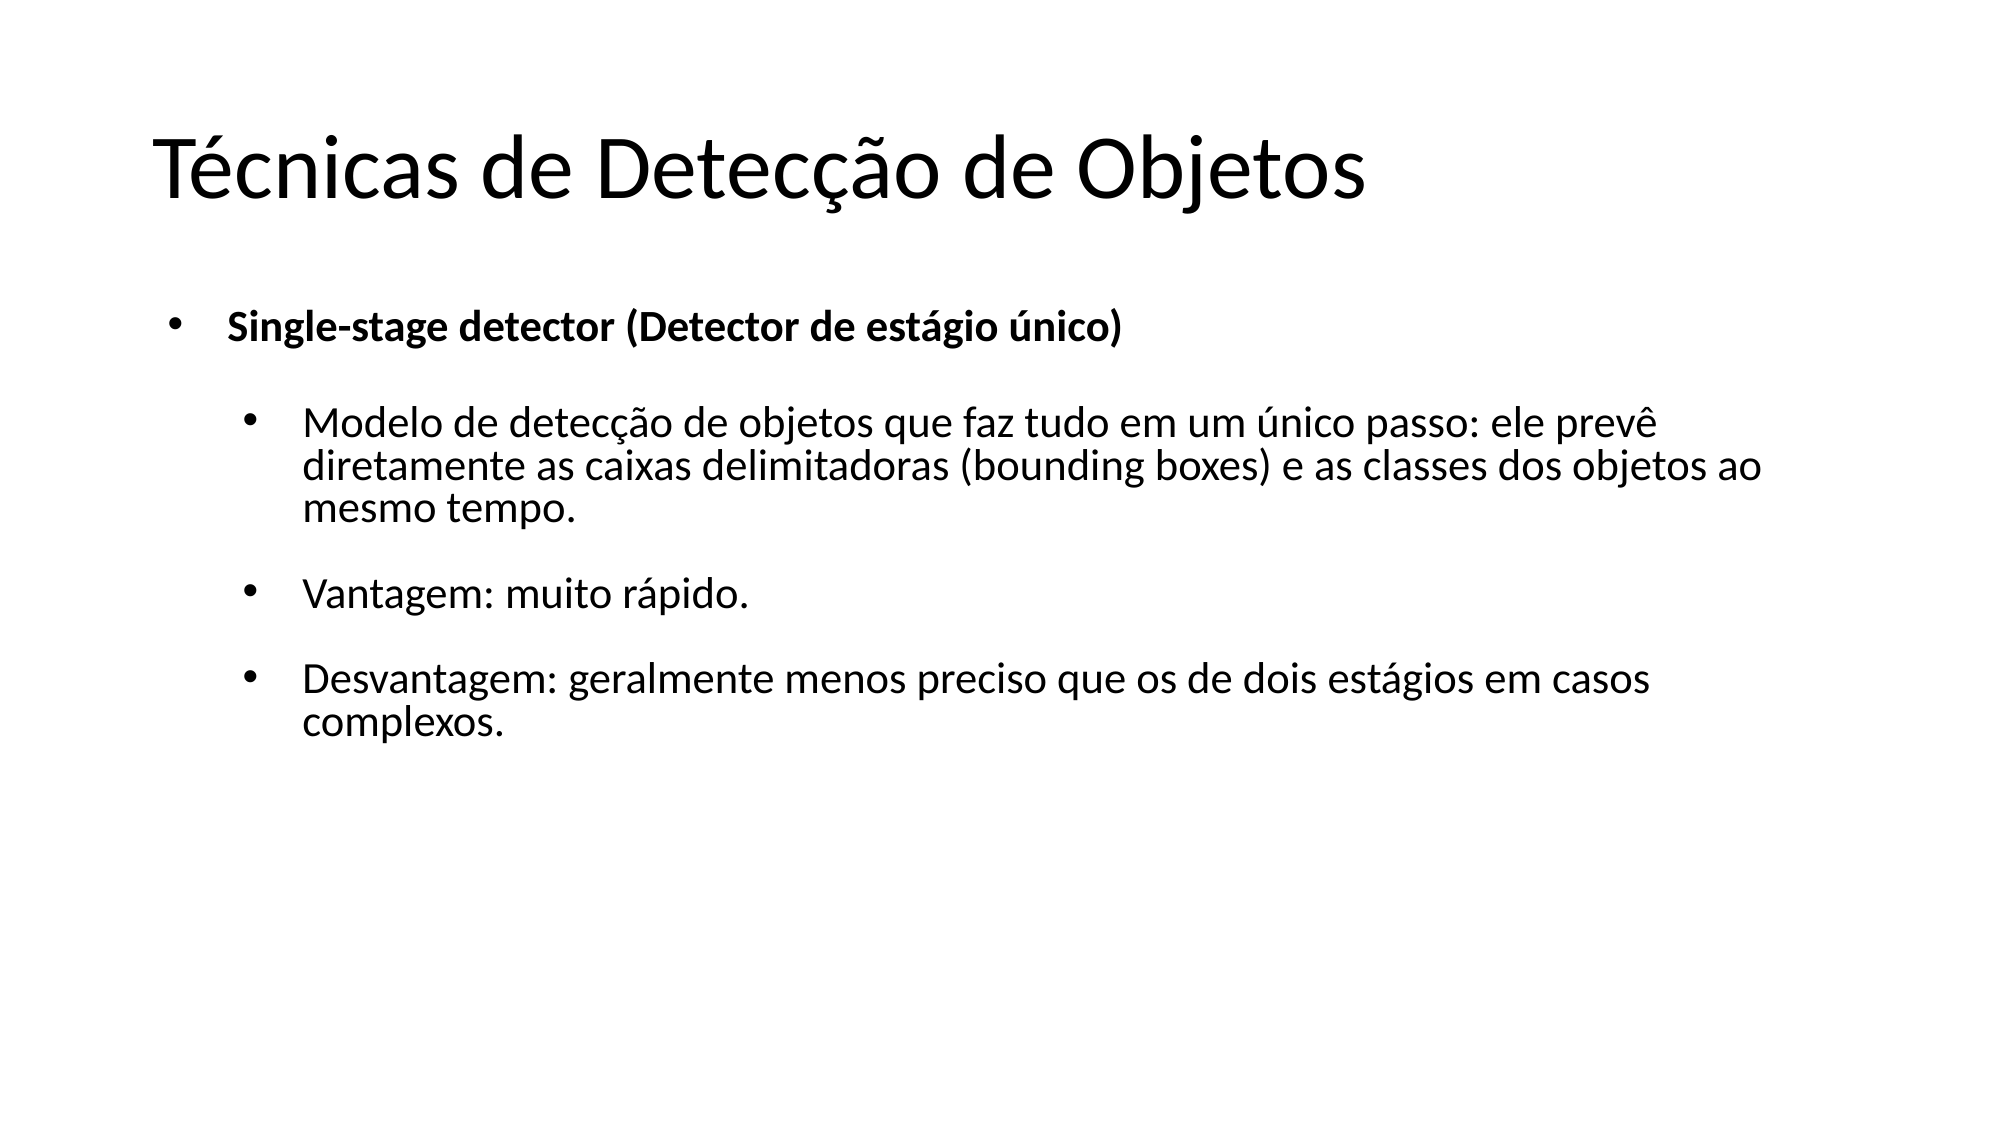

# Técnicas de Detecção de Objetos
Single-stage detector (Detector de estágio único)
Modelo de detecção de objetos que faz tudo em um único passo: ele prevê diretamente as caixas delimitadoras (bounding boxes) e as classes dos objetos ao mesmo tempo.
Vantagem: muito rápido.
Desvantagem: geralmente menos preciso que os de dois estágios em casos complexos.